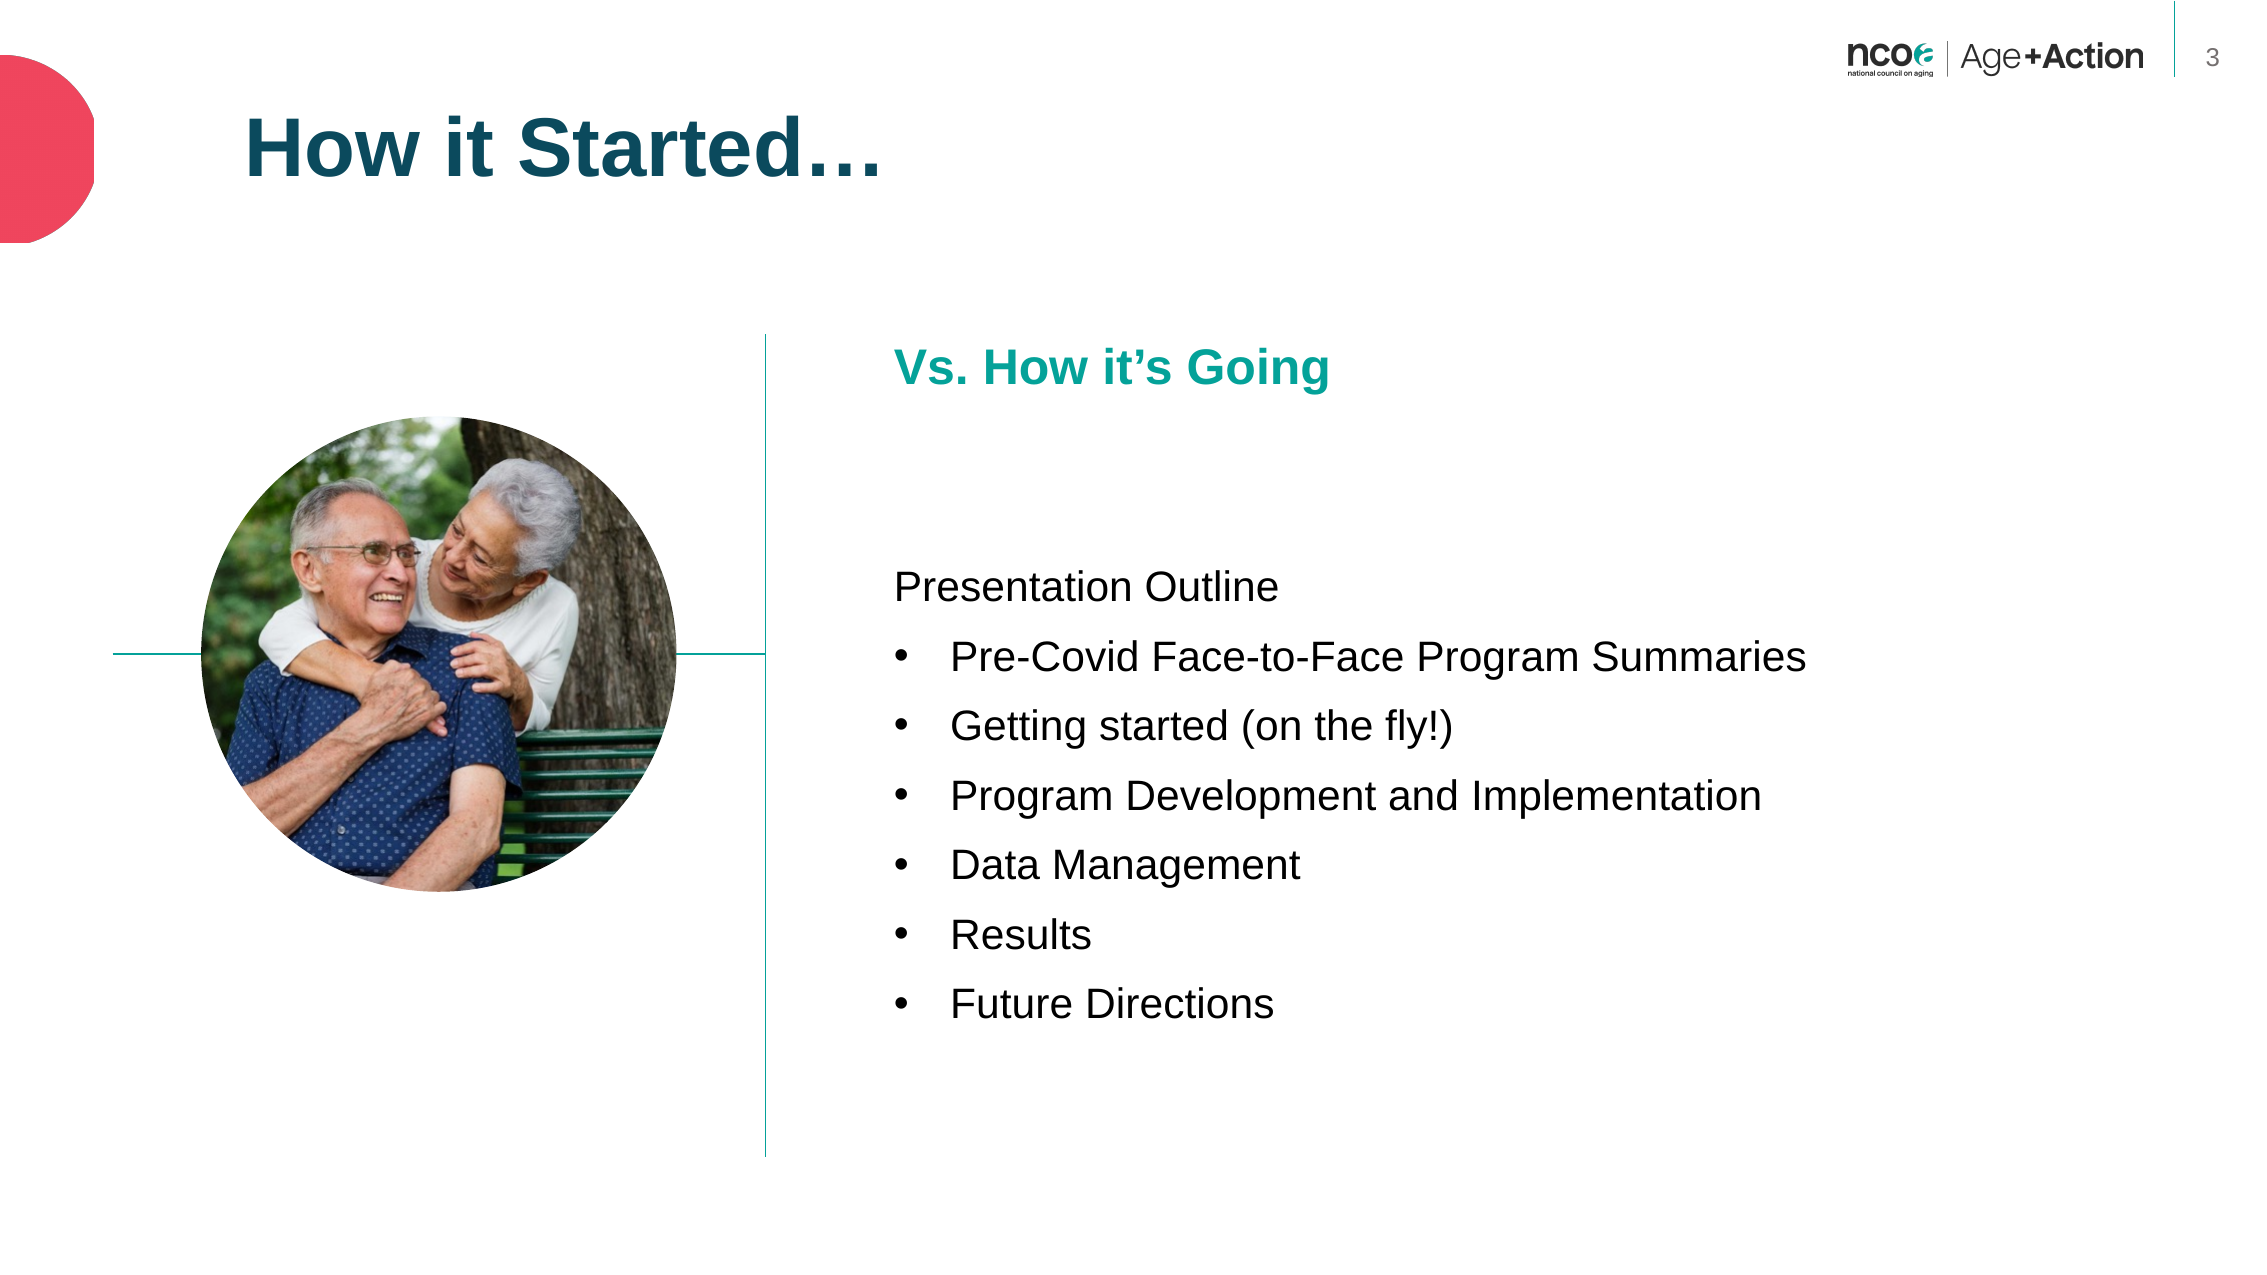

How it Started…
Vs. How it’s Going
Presentation Outline
Pre-Covid Face-to-Face Program Summaries
Getting started (on the fly!)
Program Development and Implementation
Data Management
Results
Future Directions